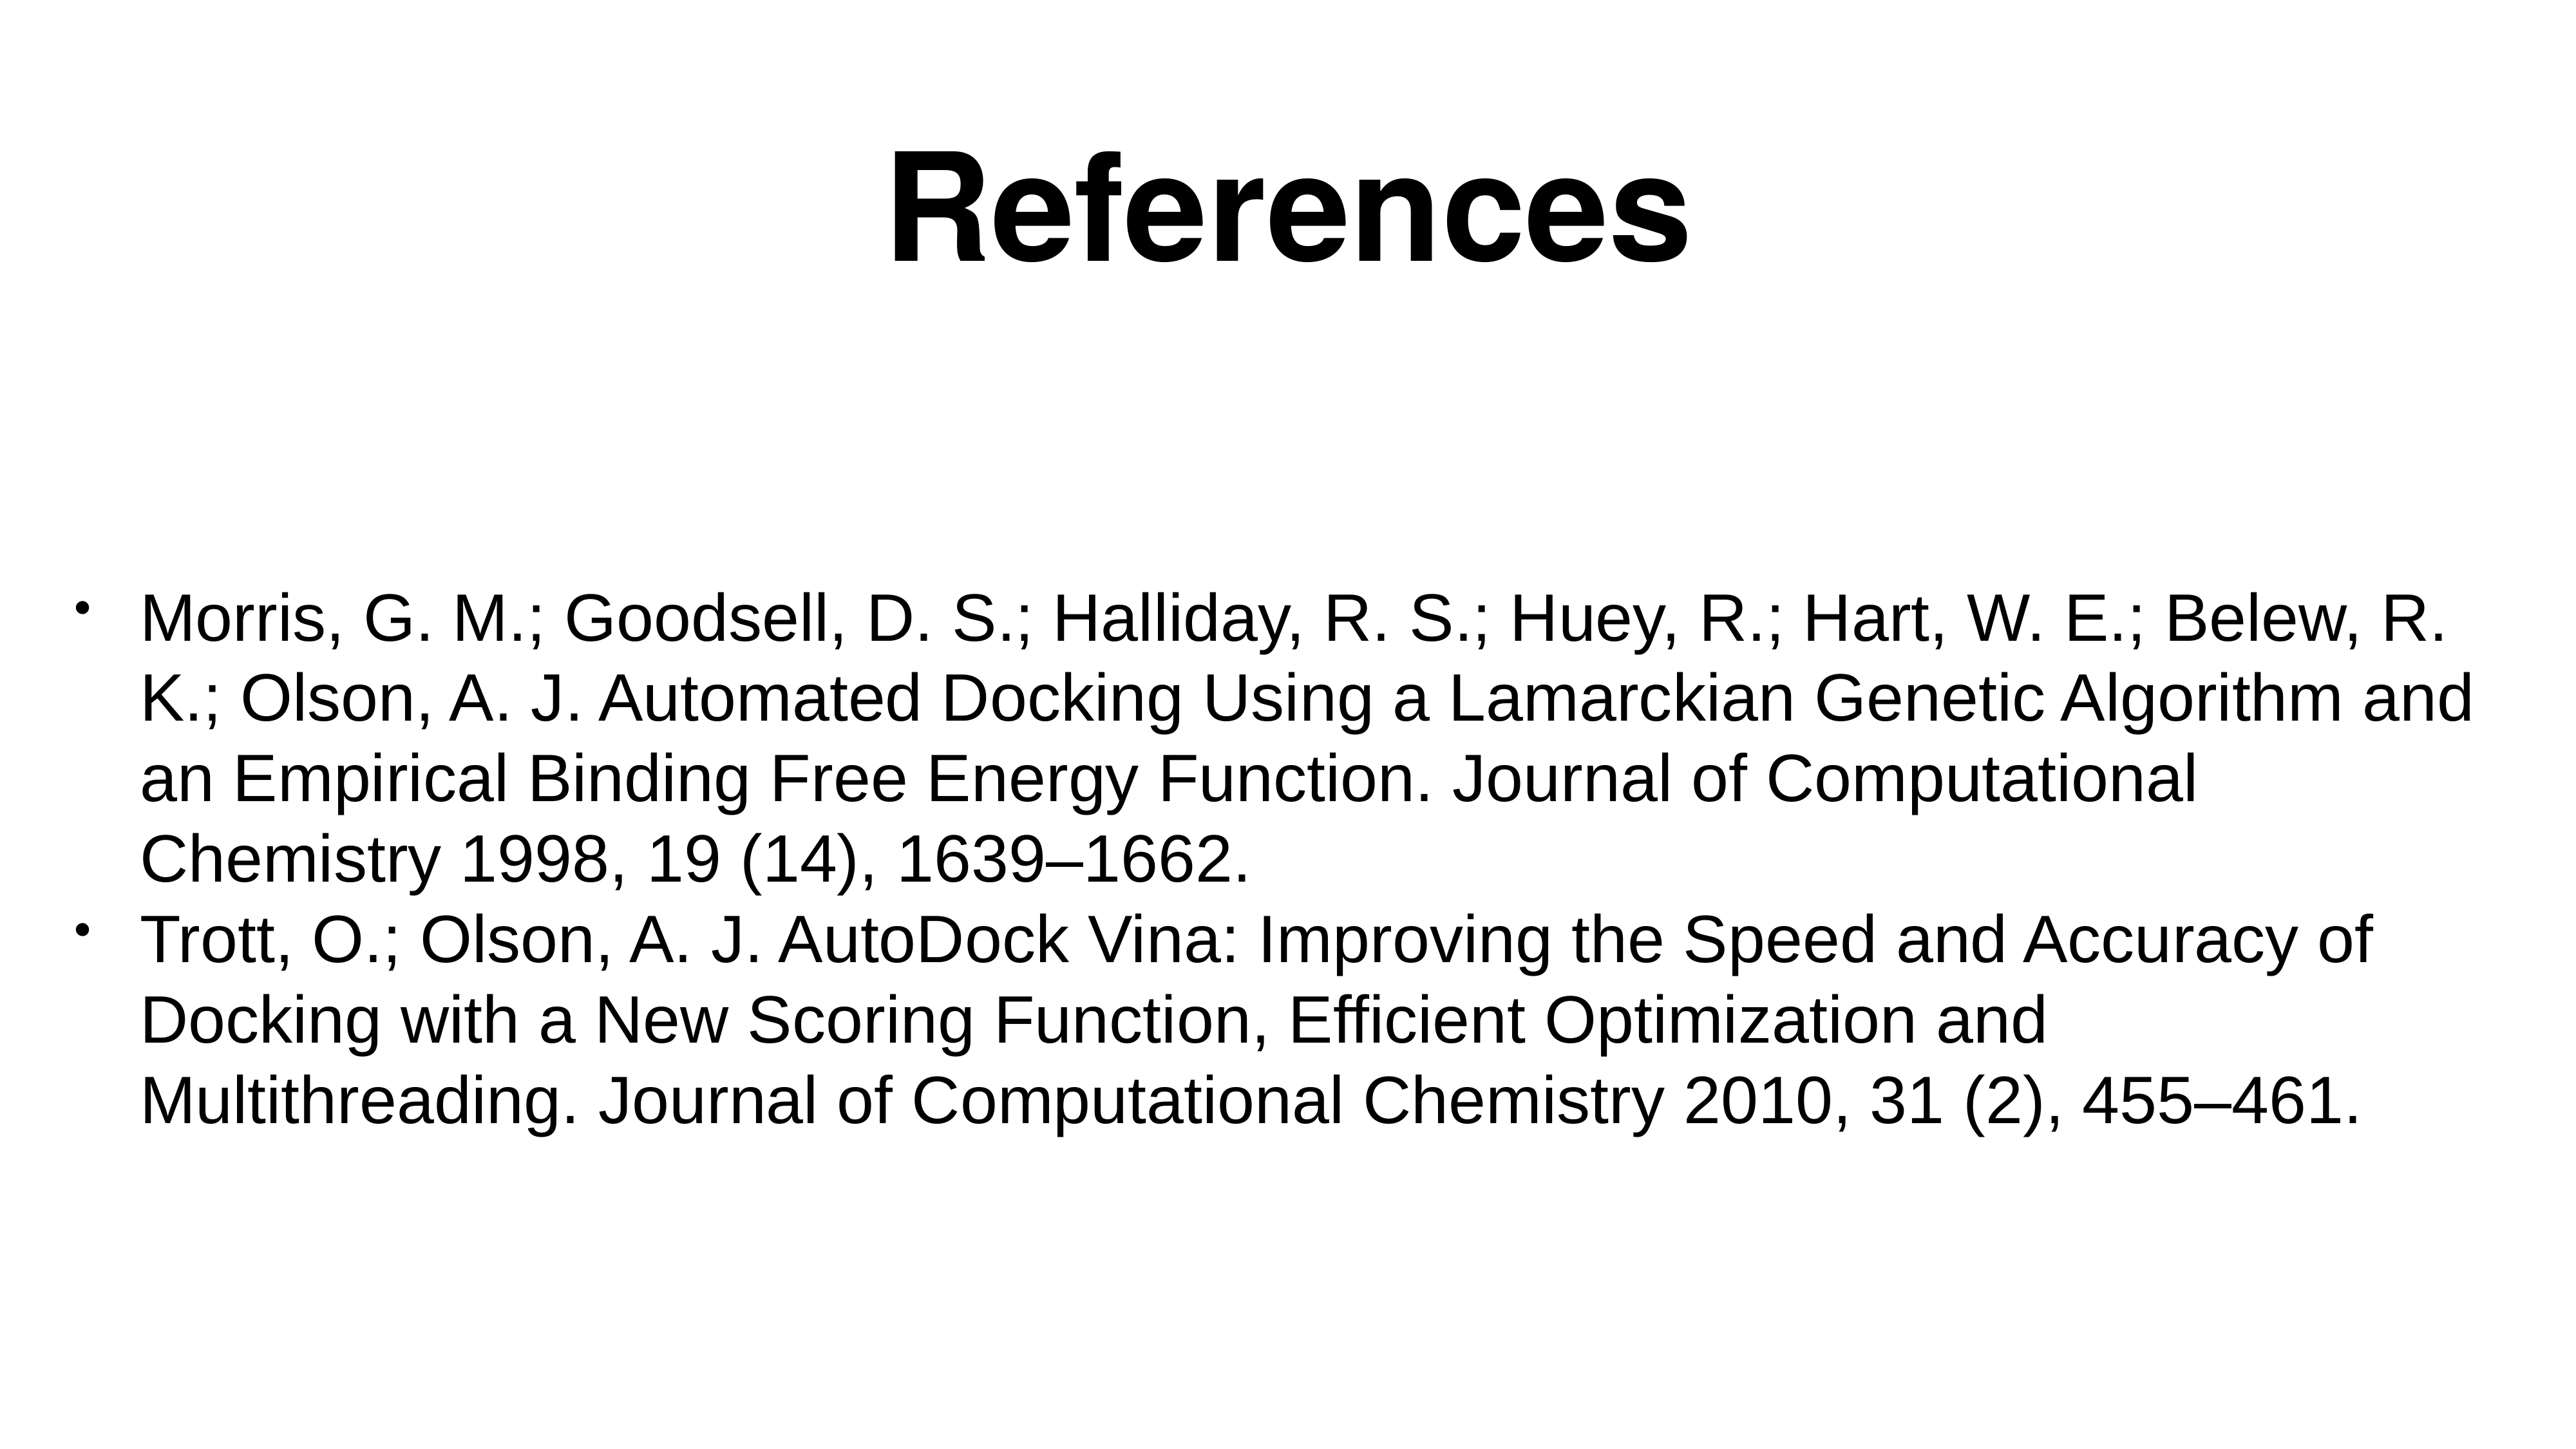

# References
Morris, G. M.; Goodsell, D. S.; Halliday, R. S.; Huey, R.; Hart, W. E.; Belew, R. K.; Olson, A. J. Automated Docking Using a Lamarckian Genetic Algorithm and an Empirical Binding Free Energy Function. Journal of Computational Chemistry 1998, 19 (14), 1639–1662.
Trott, O.; Olson, A. J. AutoDock Vina: Improving the Speed and Accuracy of Docking with a New Scoring Function, Efficient Optimization and Multithreading. Journal of Computational Chemistry 2010, 31 (2), 455–461.
22